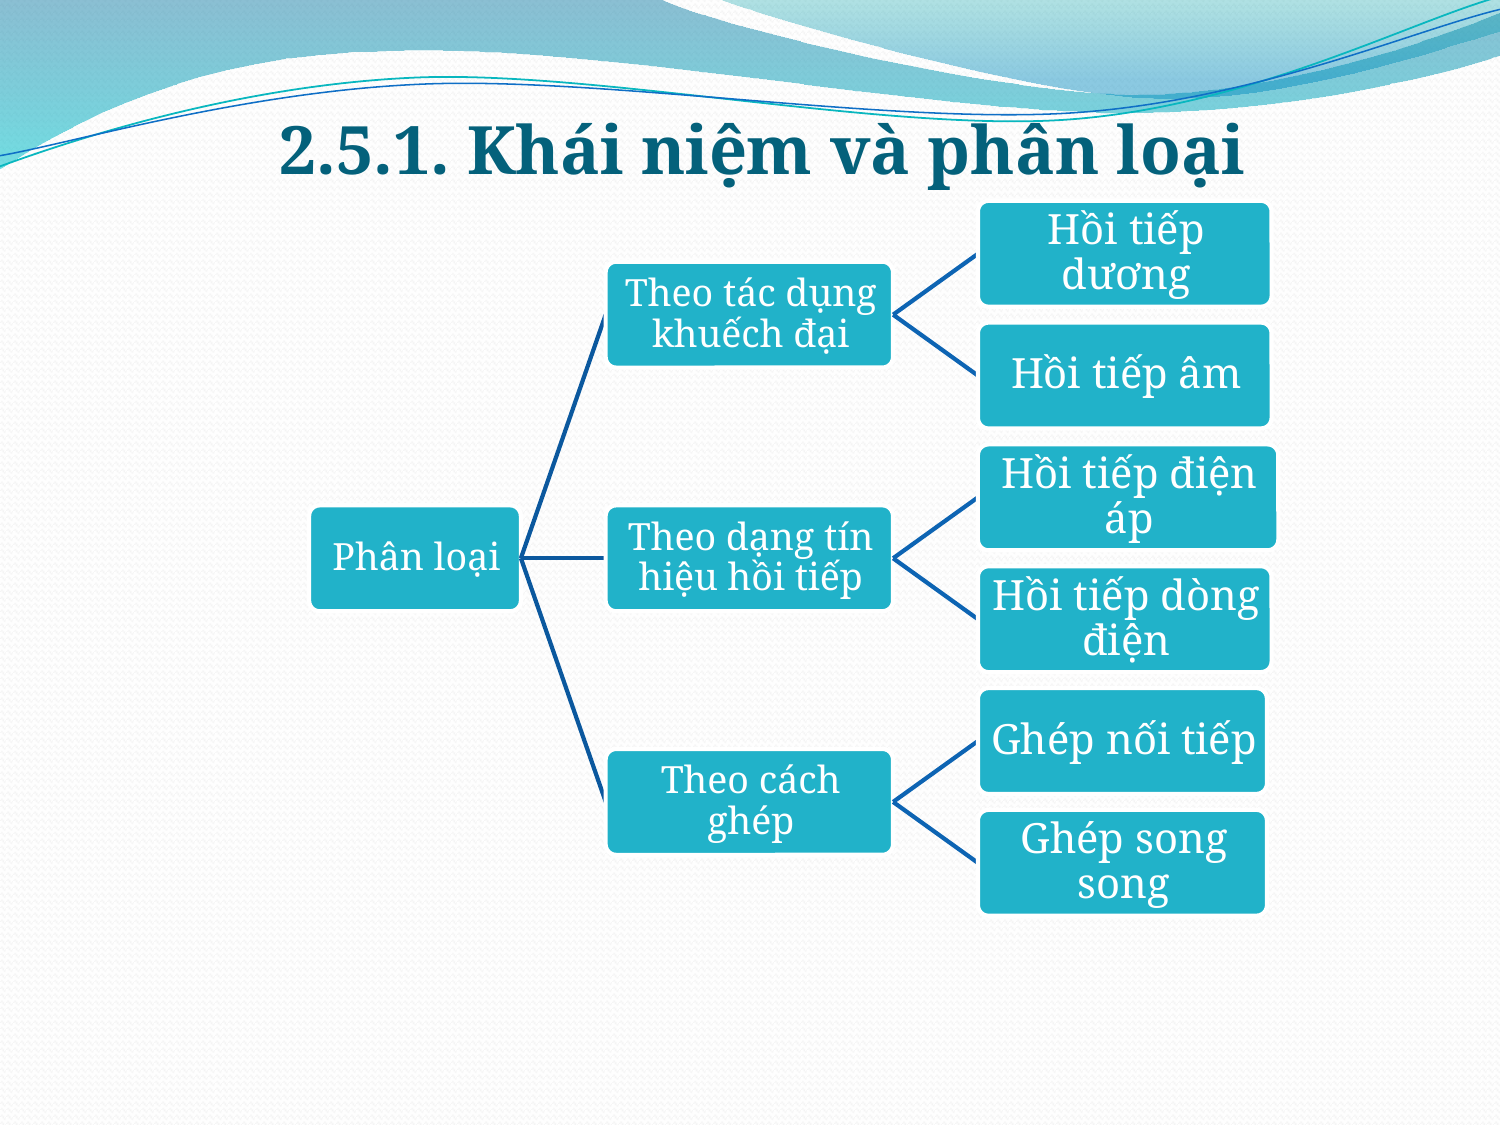

# 2.5.1. Khái niệm và phân loại
Phân loại

Theo tác dụng khuếch đại

Hồi tiếp dương

Hồi tiếp âm

Theo dạng tín hiệu hồi tiếp

Hồi tiếp điện áp

Hồi tiếp dòng điện

Theo cách ghép

Ghép nối tiếp

Ghép song song